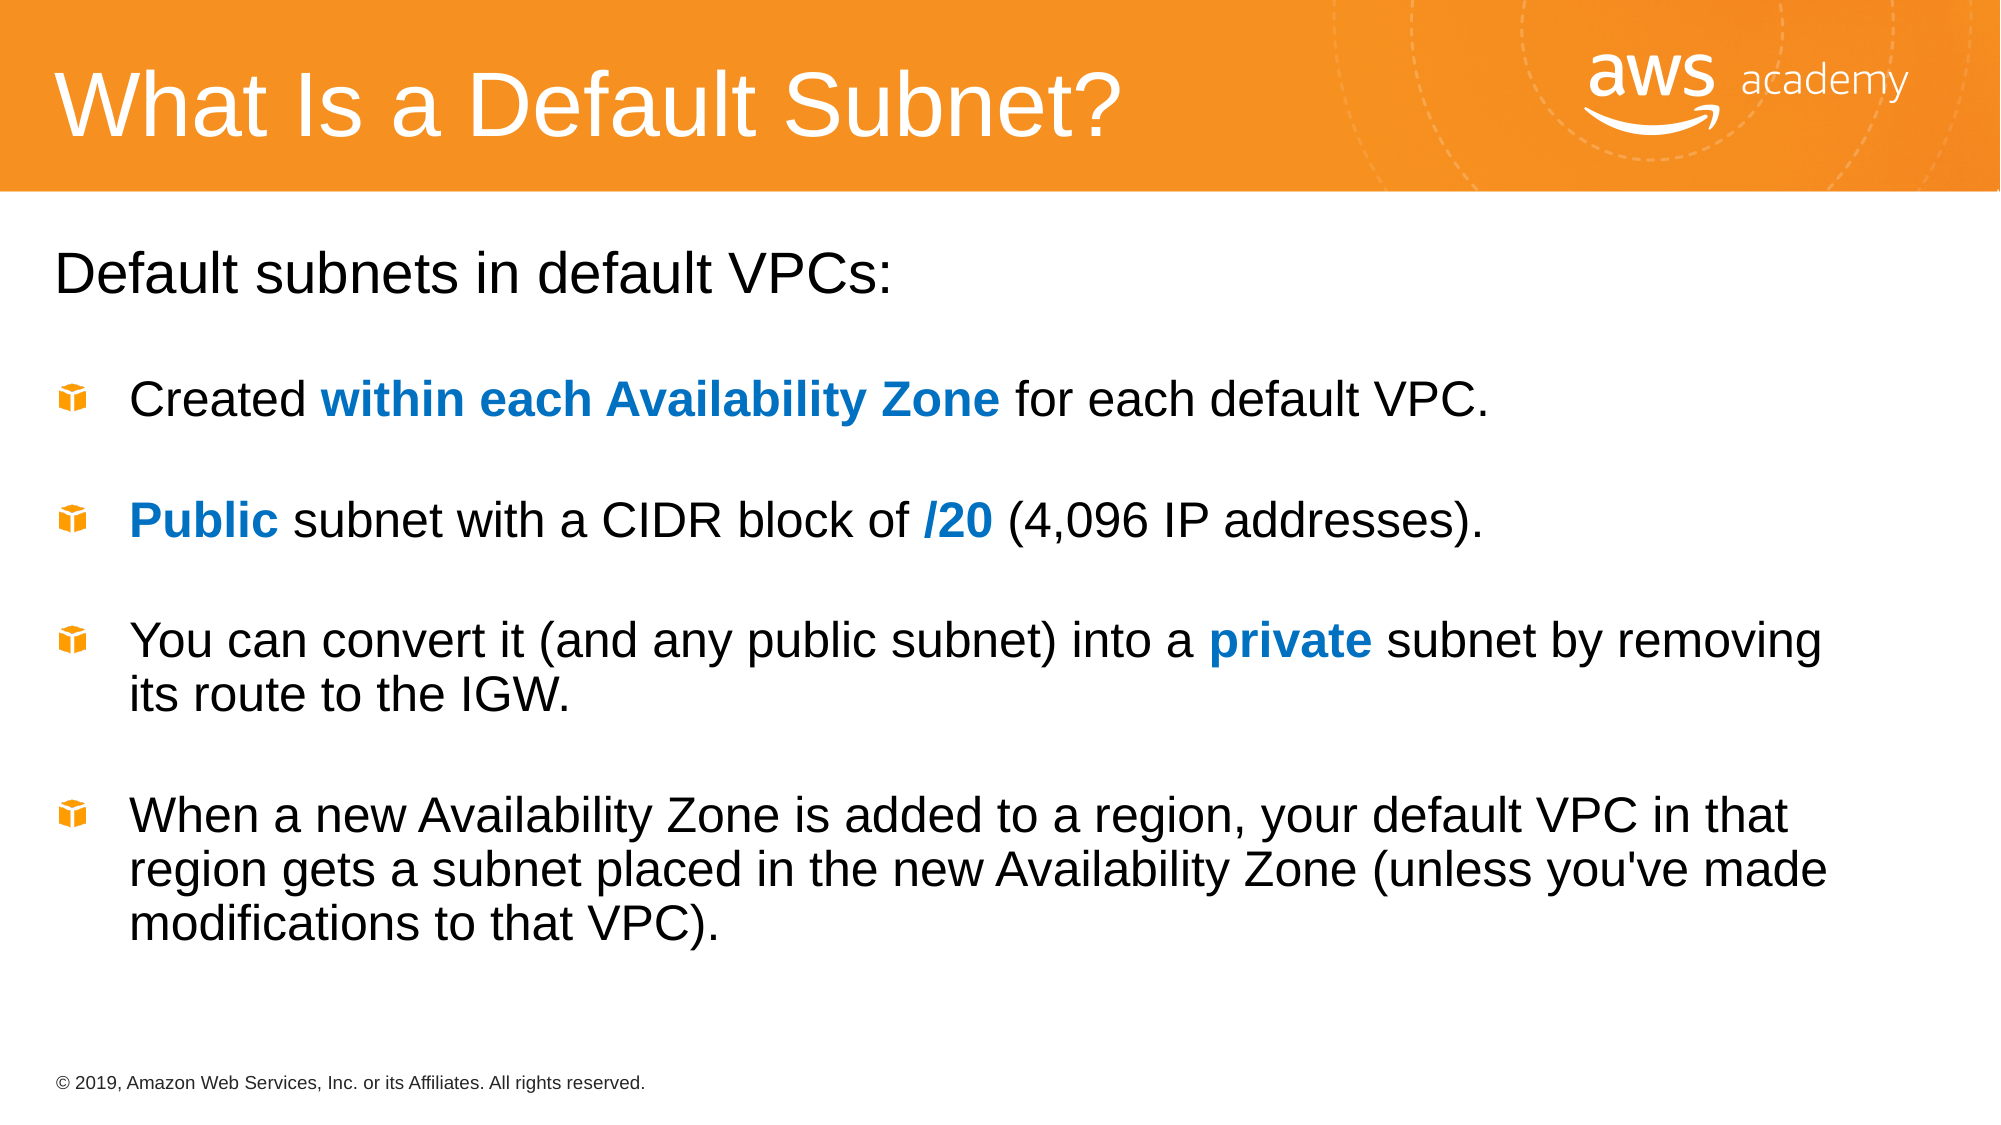

# What Is a Default Subnet?
Default subnets in default VPCs:
Created within each Availability Zone for each default VPC.
Public subnet with a CIDR block of /20 (4,096 IP addresses).
You can convert it (and any public subnet) into a private subnet by removing its route to the IGW.
When a new Availability Zone is added to a region, your default VPC in that region gets a subnet placed in the new Availability Zone (unless you've made modifications to that VPC).